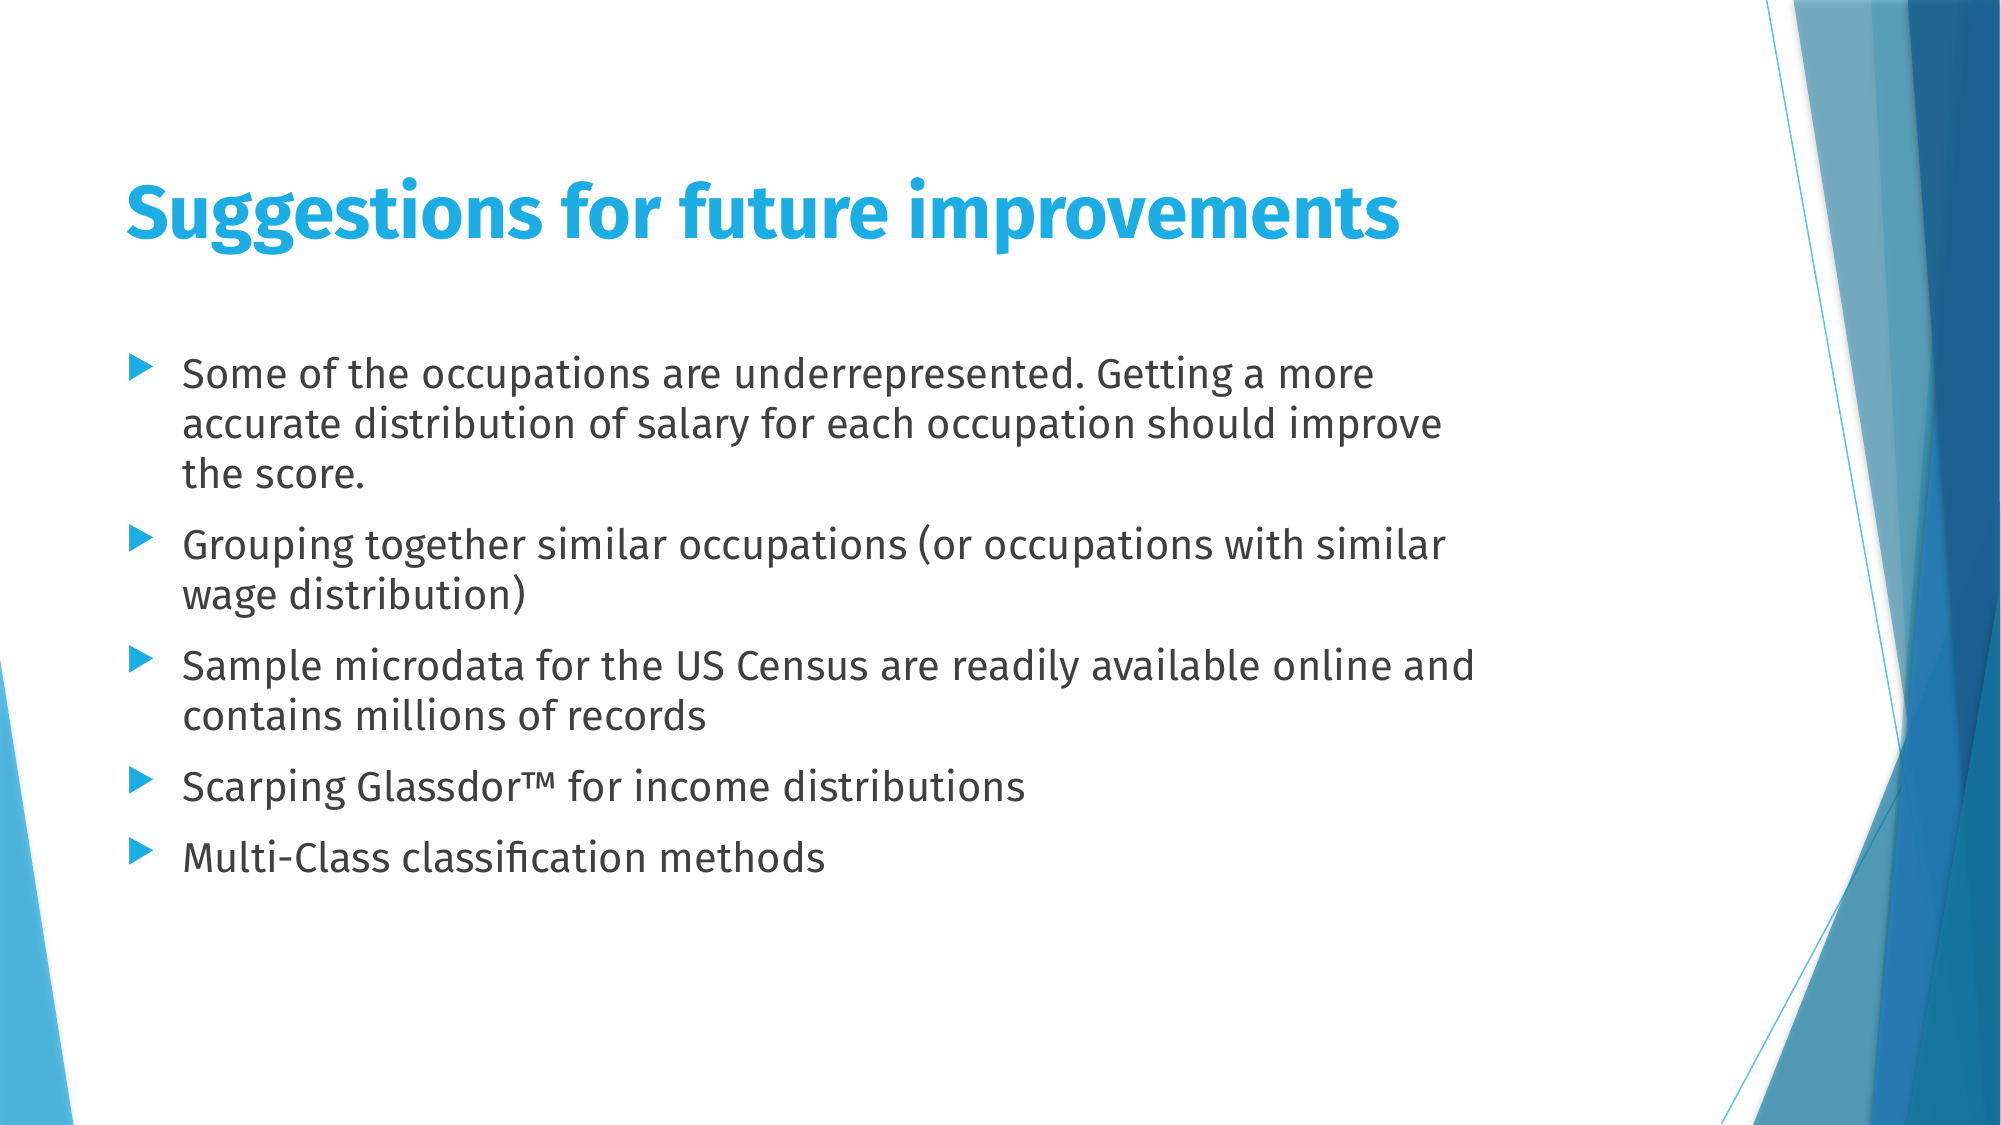

# Suggestions for future improvements
Some of the occupations are underrepresented. Getting a more accurate distribution of salary for each occupation should improve the score.
Grouping together similar occupations (or occupations with similar wage distribution)
Sample microdata for the US Census are readily available online and contains millions of records
Scarping Glassdor™ for income distributions
Multi-Class classification methods